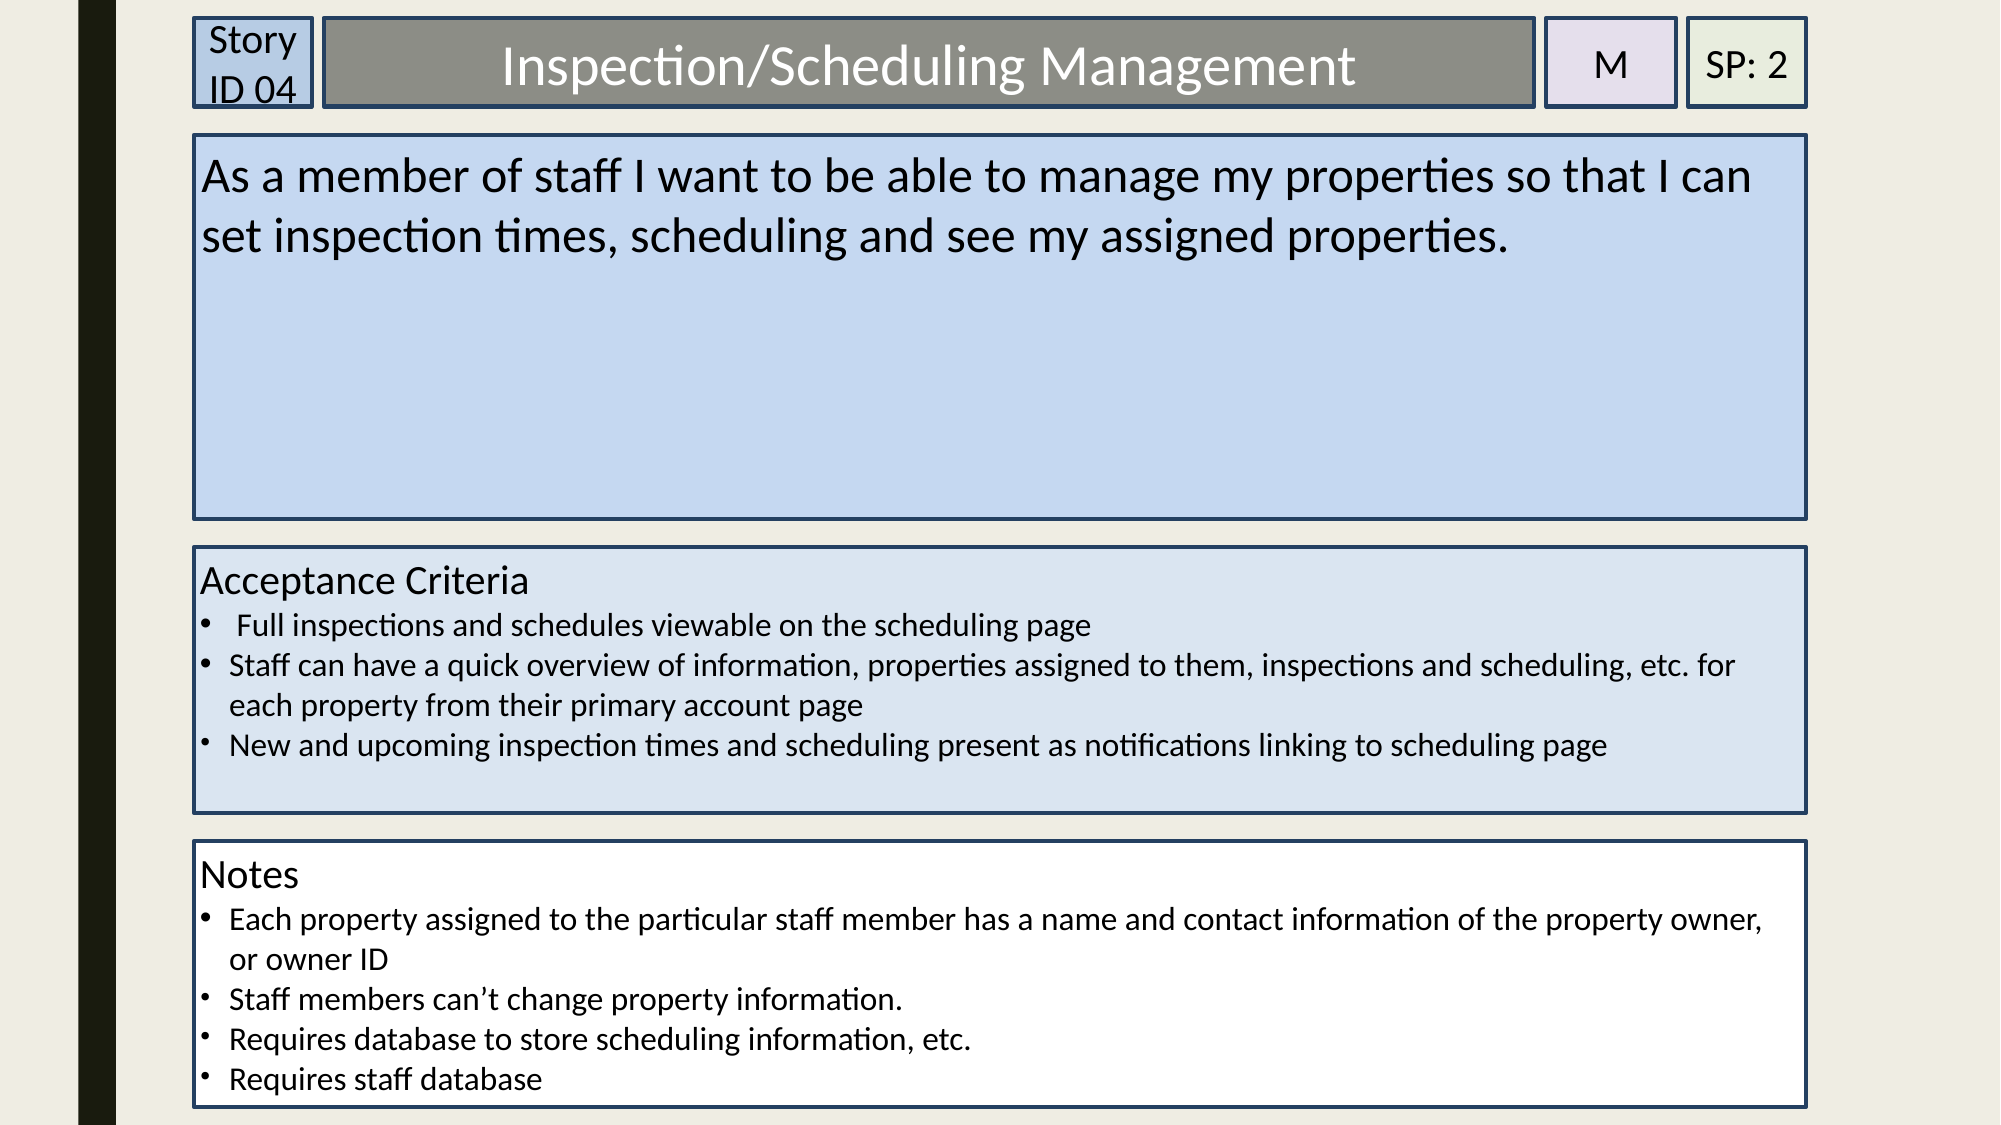

Story ID 04

Inspection/Scheduling Management

M

SP: 2

As a member of staff I want to be able to manage my properties so that I can set inspection times, scheduling and see my assigned properties.

Acceptance Criteria
 Full inspections and schedules viewable on the scheduling page
Staff can have a quick overview of information, properties assigned to them, inspections and scheduling, etc. for each property from their primary account page
New and upcoming inspection times and scheduling present as notifications linking to scheduling page

Notes
Each property assigned to the particular staff member has a name and contact information of the property owner, or owner ID
Staff members can’t change property information.
Requires database to store scheduling information, etc.
Requires staff database